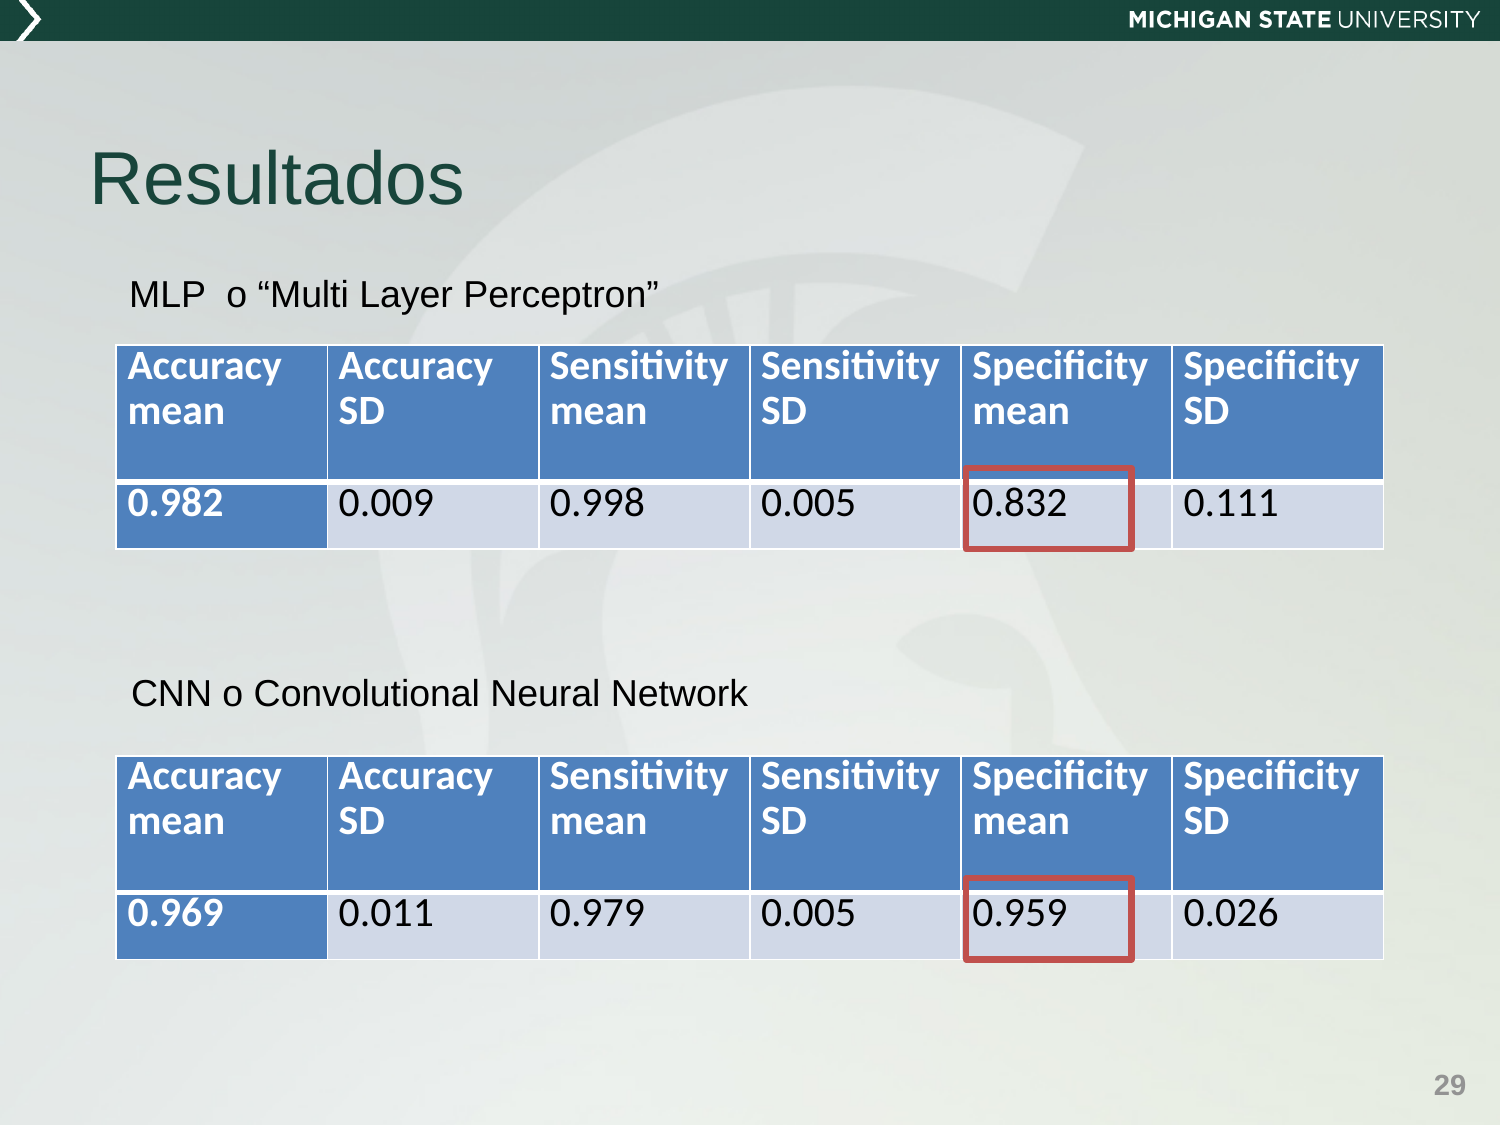

# Resultados
MLP  o “Multi Layer Perceptron”
| Accuracy mean | Accuracy SD | Sensitivity mean | Sensitivity SD | Specificity mean | Specificity SD |
| --- | --- | --- | --- | --- | --- |
| 0.982 | 0.009 | 0.998 | 0.005 | 0.832 | 0.111 |

CNN o Convolutional Neural Network
| Accuracy mean | Accuracy SD | Sensitivity mean | Sensitivity SD | Specificity mean | Specificity SD |
| --- | --- | --- | --- | --- | --- |
| 0.969 | 0.011 | 0.979 | 0.005 | 0.959 | 0.026 |

29